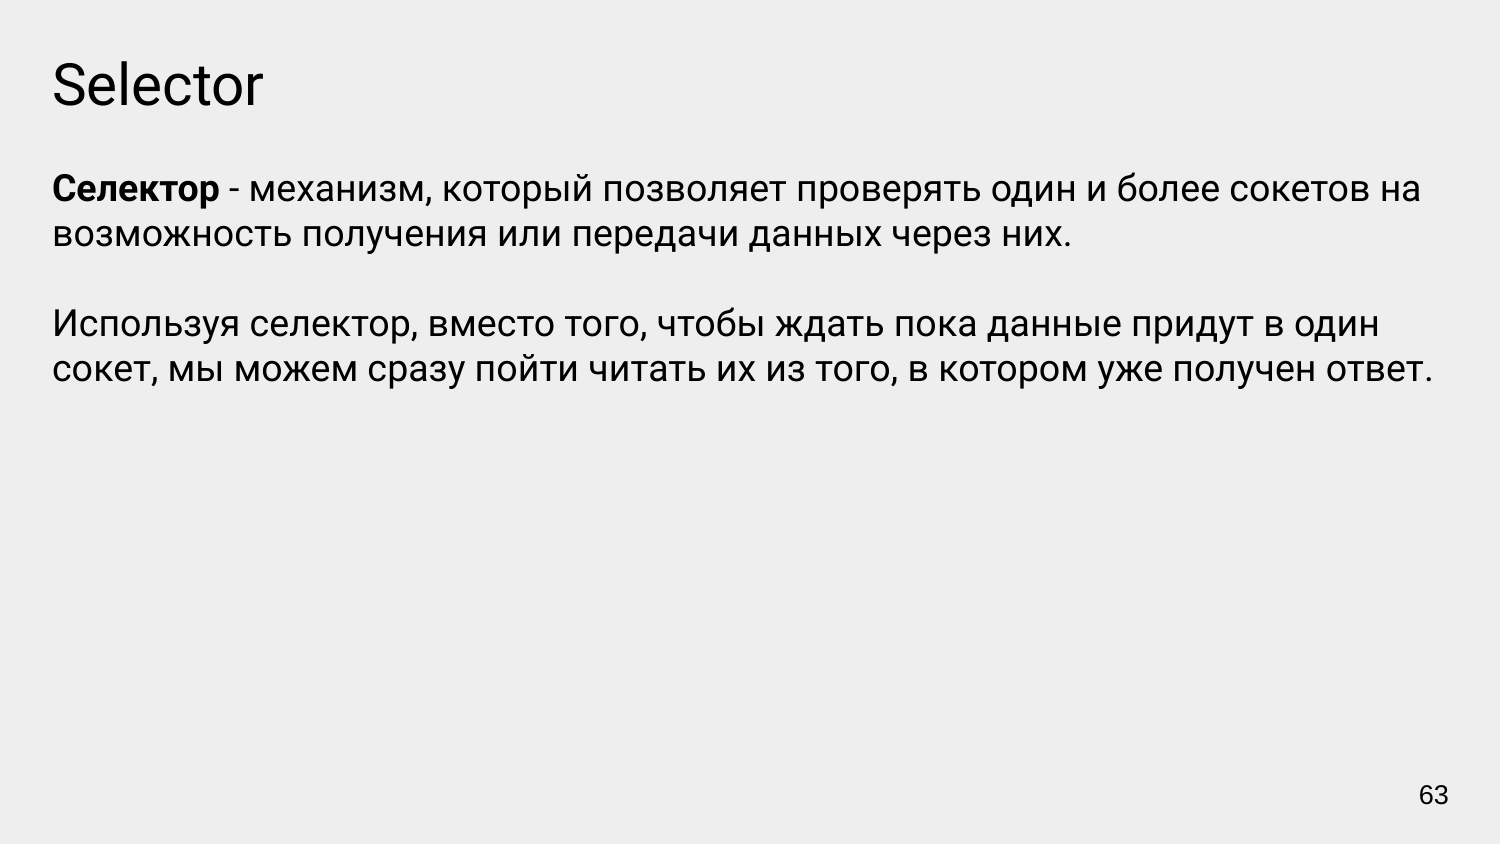

# Selector
Селектор - механизм, который позволяет проверять один и более сокетов на возможность получения или передачи данных через них.

Используя селектор, вместо того, чтобы ждать пока данные придут в один сокет, мы можем сразу пойти читать их из того, в котором уже получен ответ.
63